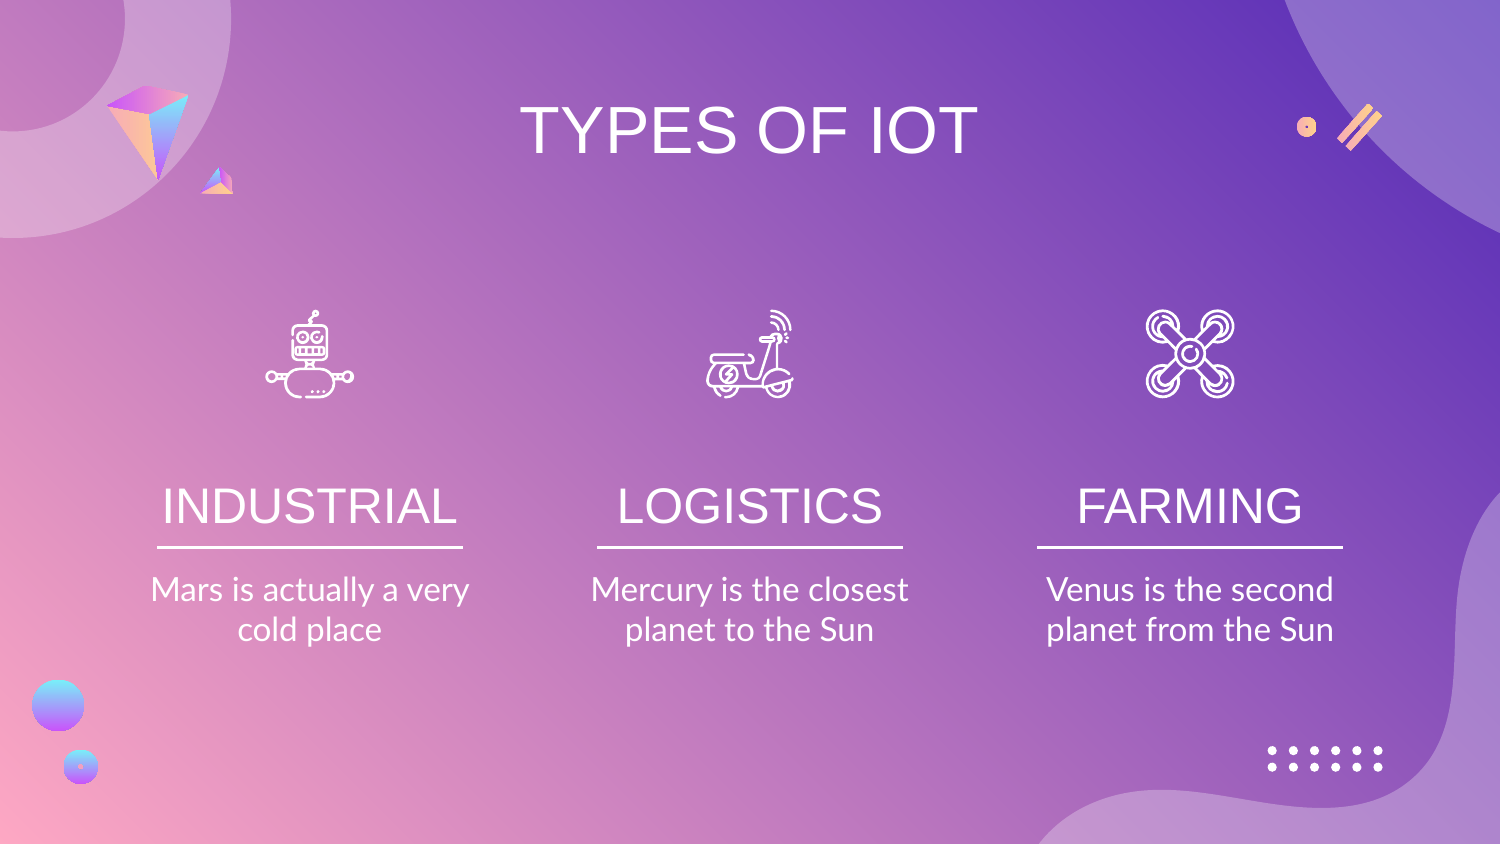

TYPES OF IOT

# INDUSTRIAL
LOGISTICS
FARMING
Mars is actually a very cold place
Mercury is the closest planet to the Sun
Venus is the second planet from the Sun